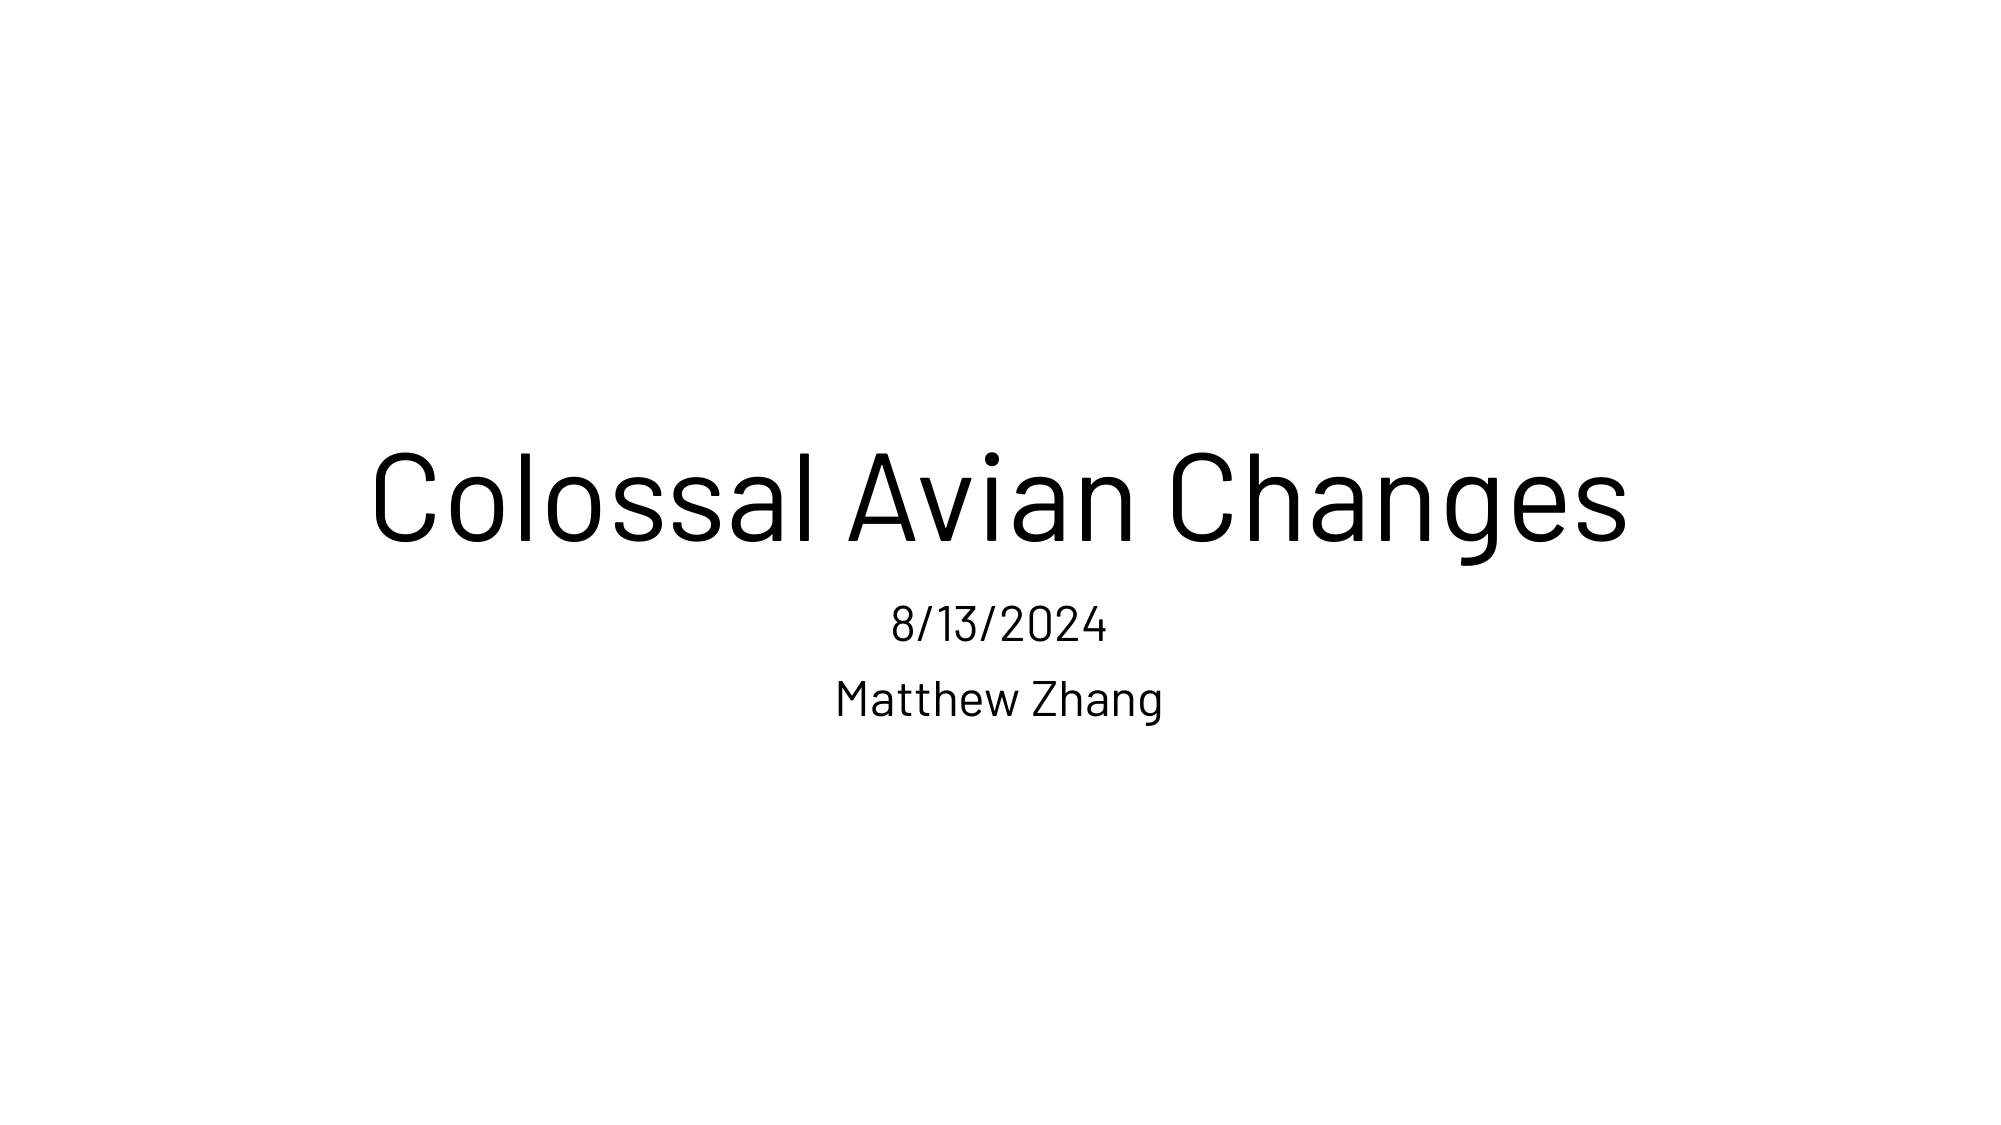

# Colossal Avian Changes
8/13/2024
Matthew Zhang